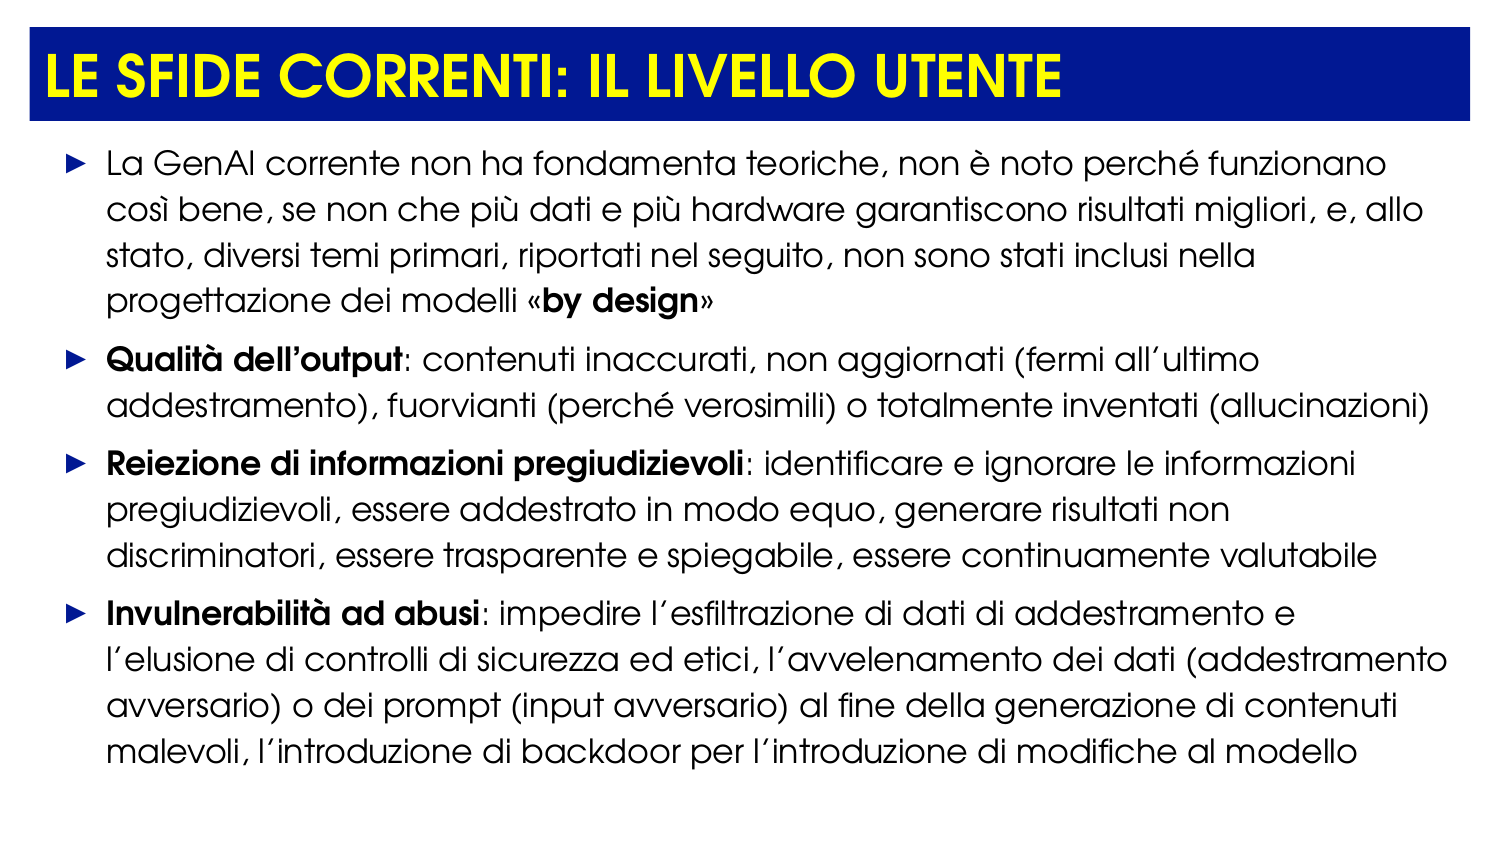

# Le sfide correnti: il livello utente
La GenAI corrente non ha fondamenta teoriche, non è noto perché funzionano così bene, se non che più dati e più hardware garantiscono risultati migliori, e, allo stato, diversi temi primari, riportati nel seguito, non sono stati inclusi nella progettazione dei modelli «by design»
Qualità dell’output: contenuti inaccurati, non aggiornati (fermi all’ultimo addestramento), fuorvianti (perché verosimili) o totalmente inventati (allucinazioni)
Reiezione di informazioni pregiudizievoli: identificare e ignorare le informazioni pregiudizievoli, essere addestrato in modo equo, generare risultati non discriminatori, essere trasparente e spiegabile, essere continuamente valutabile
Invulnerabilità ad abusi: impedire l’esfiltrazione di dati di addestramento e l’elusione di controlli di sicurezza ed etici, l’avvelenamento dei dati (addestramento avversario) o dei prompt (input avversario) al fine della generazione di contenuti malevoli, l’introduzione di backdoor per l’introduzione di modifiche al modello